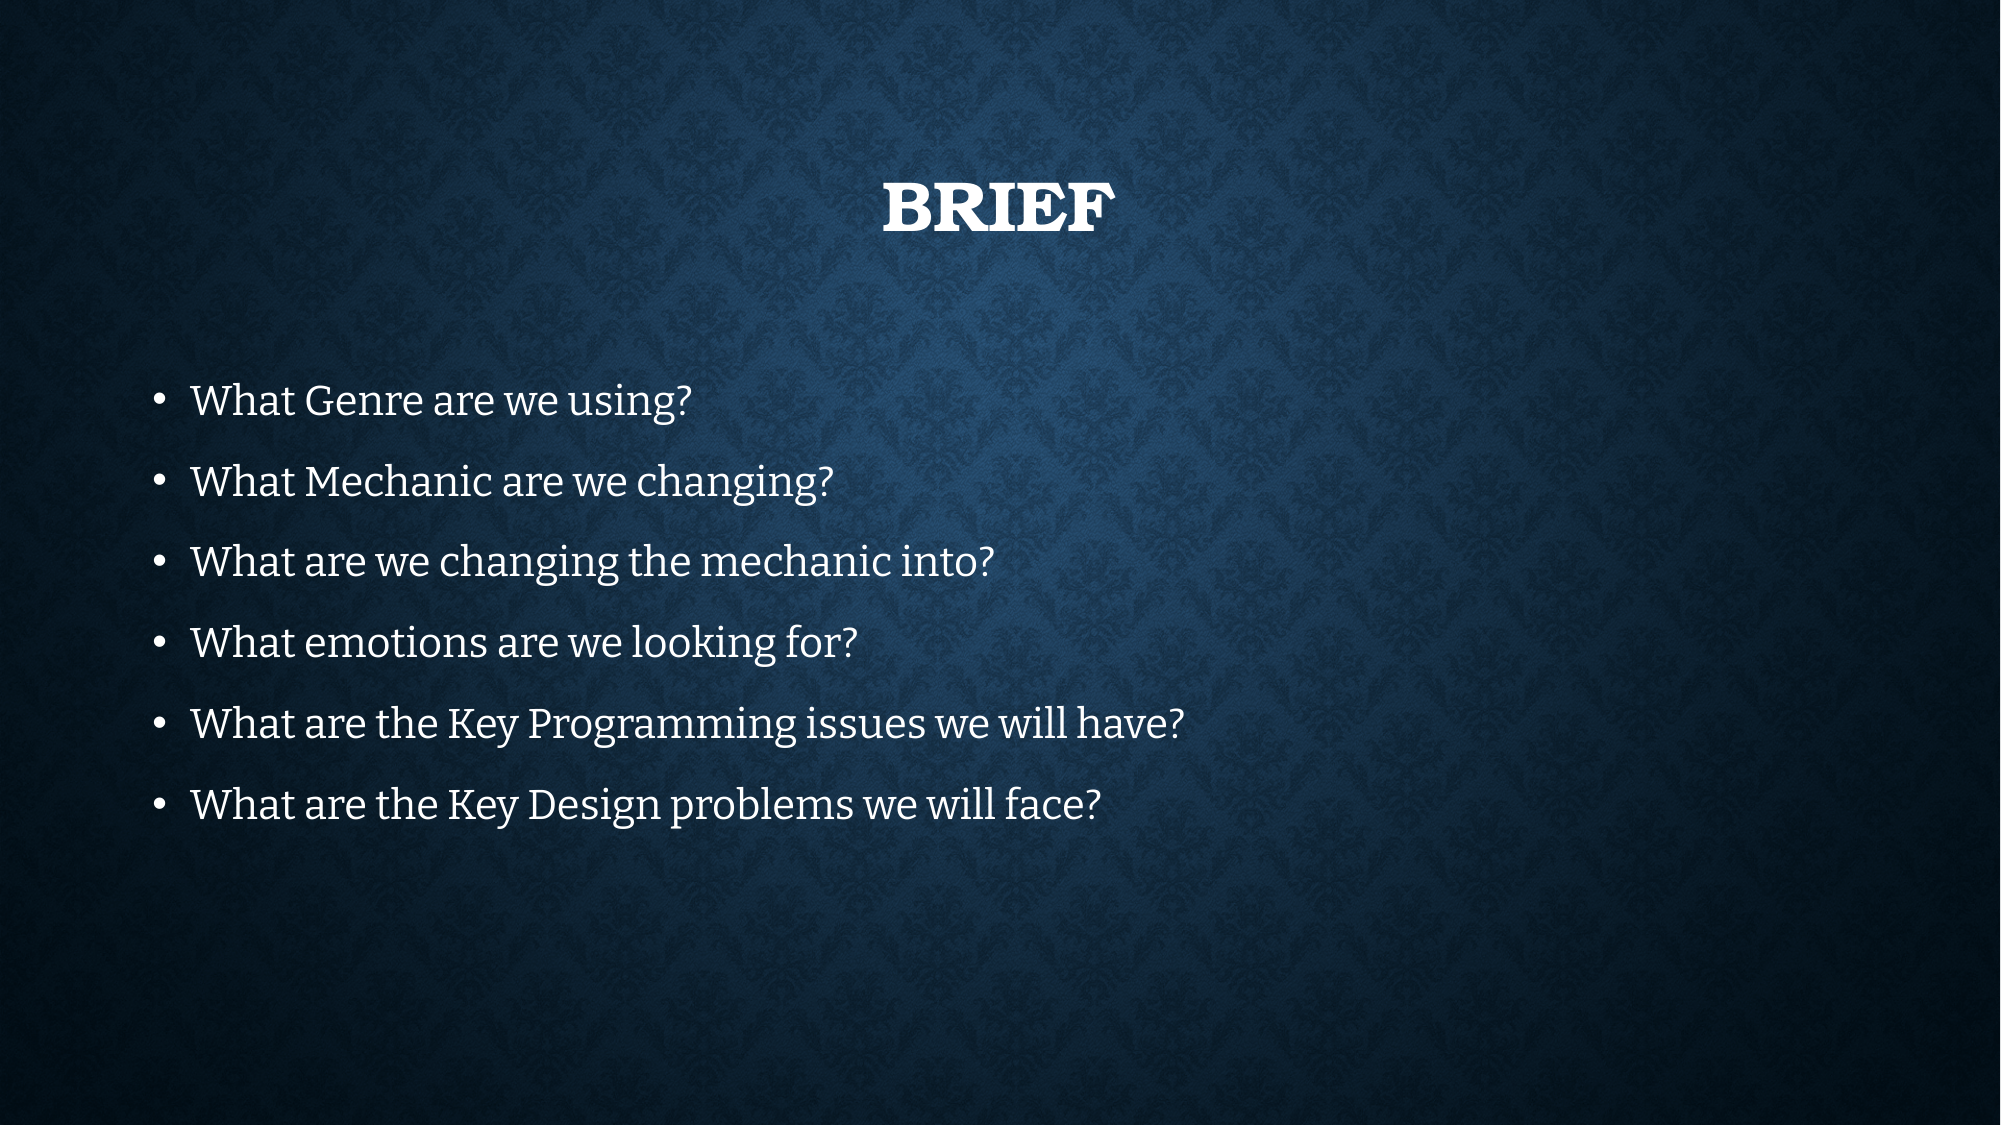

# Brief
What Genre are we using?
What Mechanic are we changing?
What are we changing the mechanic into?
What emotions are we looking for?
What are the Key Programming issues we will have?
What are the Key Design problems we will face?